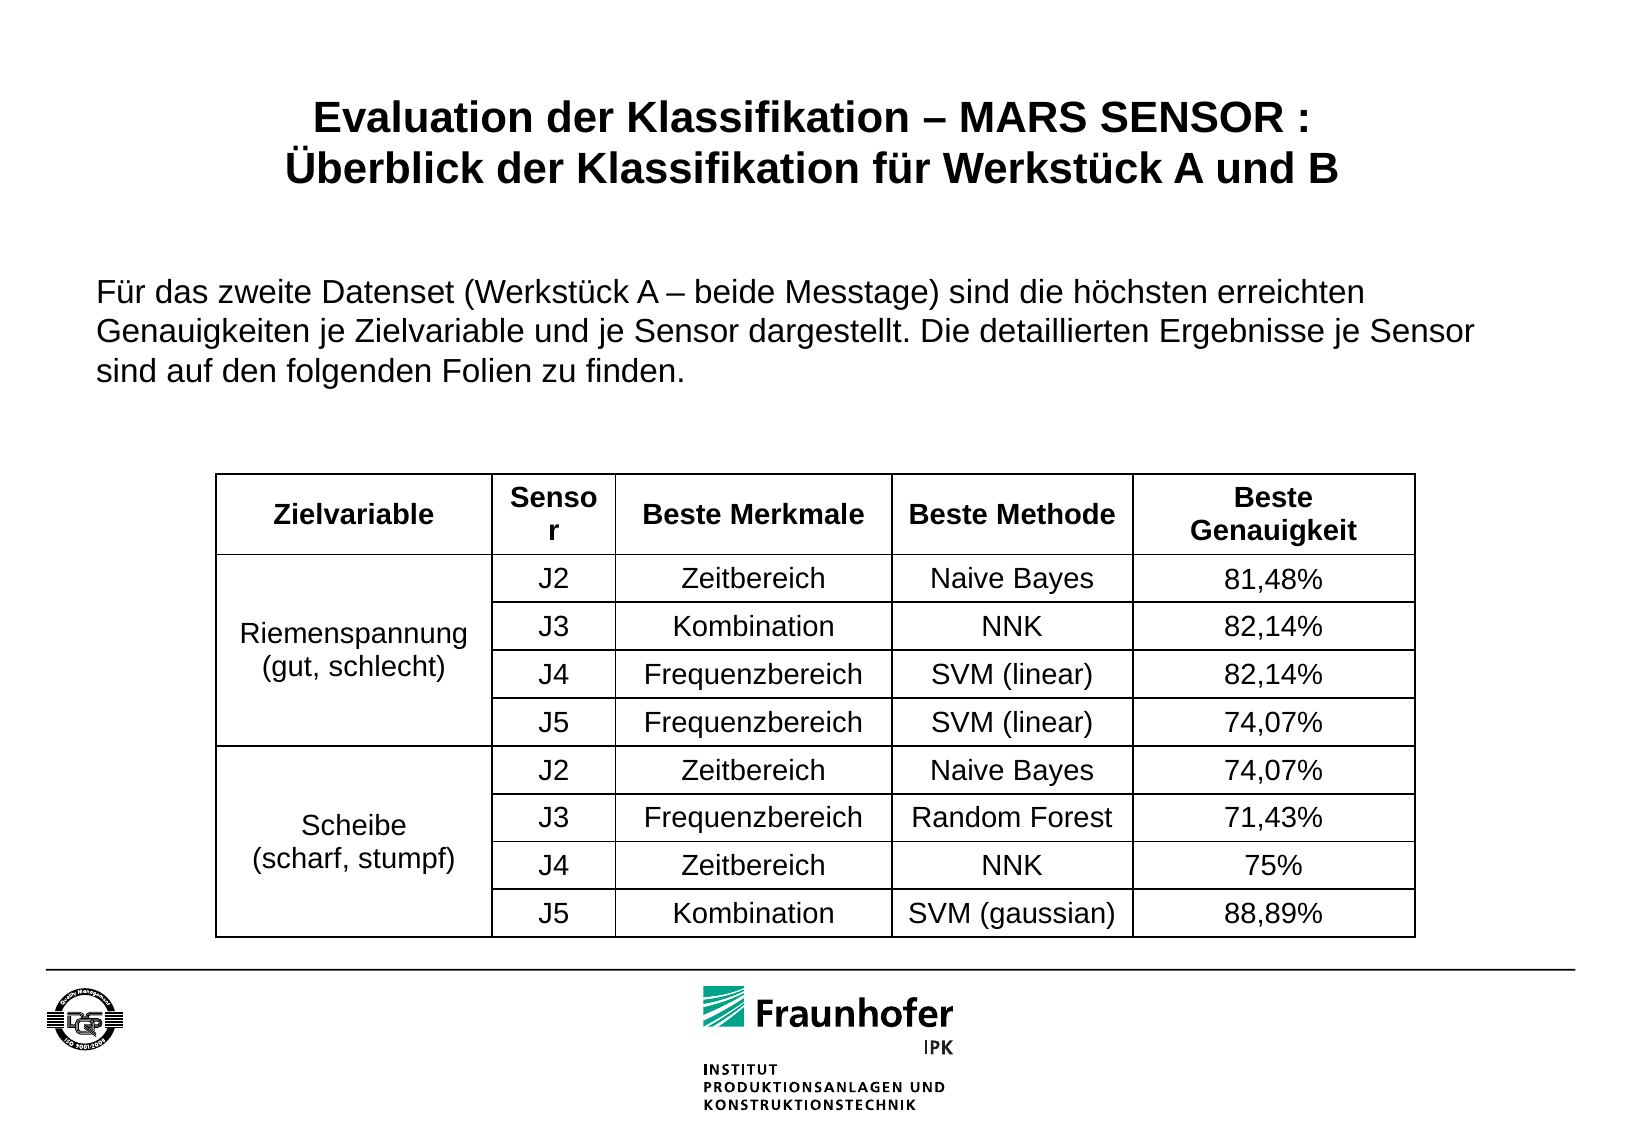

# Evaluation der Klassifikation – MARS SENSOR : Überblick der Klassifikation für Werkstück A und B
Für das zweite Datenset (Werkstück A – beide Messtage) sind die höchsten erreichten Genauigkeiten je Zielvariable und je Sensor dargestellt. Die detaillierten Ergebnisse je Sensor sind auf den folgenden Folien zu finden.

| Zielvariable | Sensor | Beste Merkmale | Beste Methode | Beste Genauigkeit |
| --- | --- | --- | --- | --- |
| Riemenspannung (gut, schlecht) | J2 | Zeitbereich | Naive Bayes | 81,48% |
|  | J3 | Kombination | NNK | 82,14% |
|  | J4 | Frequenzbereich | SVM (linear) | 82,14% |
|  | J5 | Frequenzbereich | SVM (linear) | 74,07% |
| Scheibe (scharf, stumpf) | J2 | Zeitbereich | Naive Bayes | 74,07% |
|  | J3 | Frequenzbereich | Random Forest | 71,43% |
|  | J4 | Zeitbereich | NNK | 75% |
|  | J5 | Kombination | SVM (gaussian) | 88,89% |